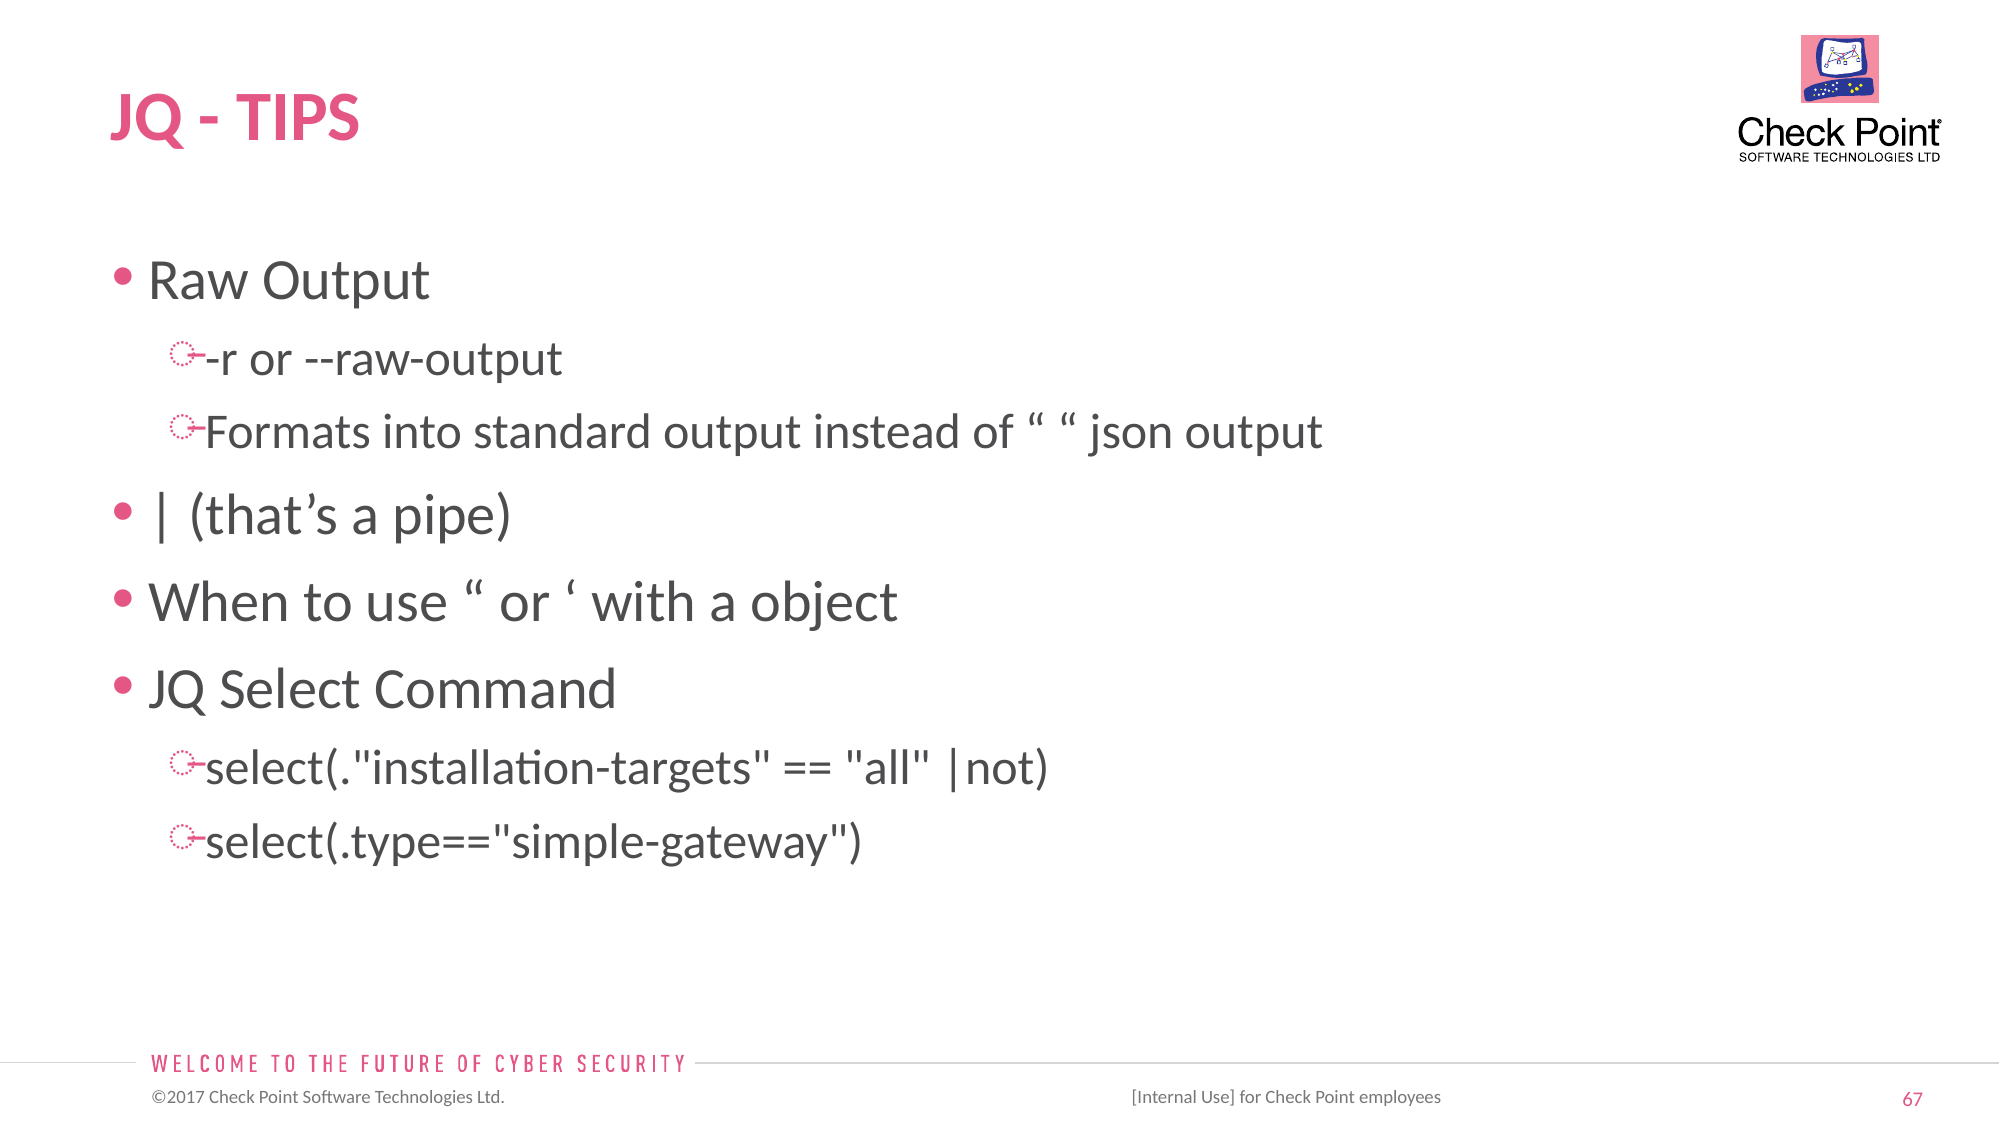

# JQ - TIPS
Raw Output
-r or --raw-output
Formats into standard output instead of “ “ json output
| (that’s a pipe)
When to use “ or ‘ with a object
JQ Select Command
select(."installation-targets" == "all" |not)
select(.type=="simple-gateway")

 [Internal Use] for Check Point employees​